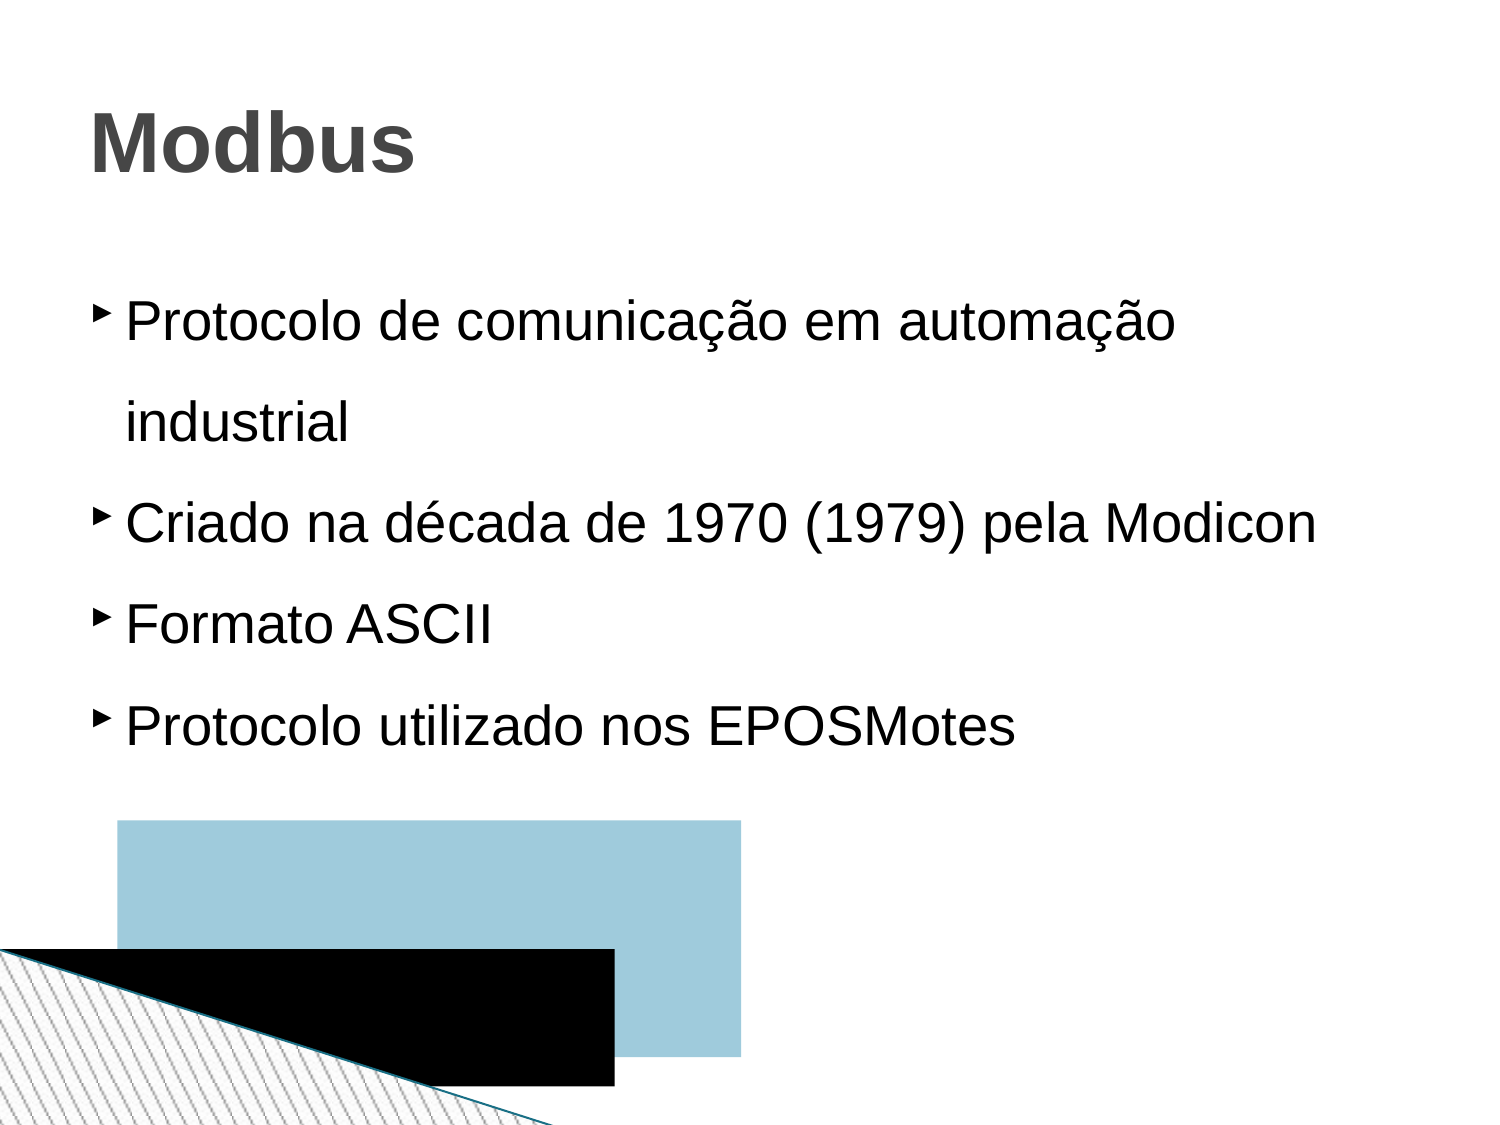

Modbus
Protocolo de comunicação em automação industrial
Criado na década de 1970 (1979) pela Modicon
Formato ASCII
Protocolo utilizado nos EPOSMotes